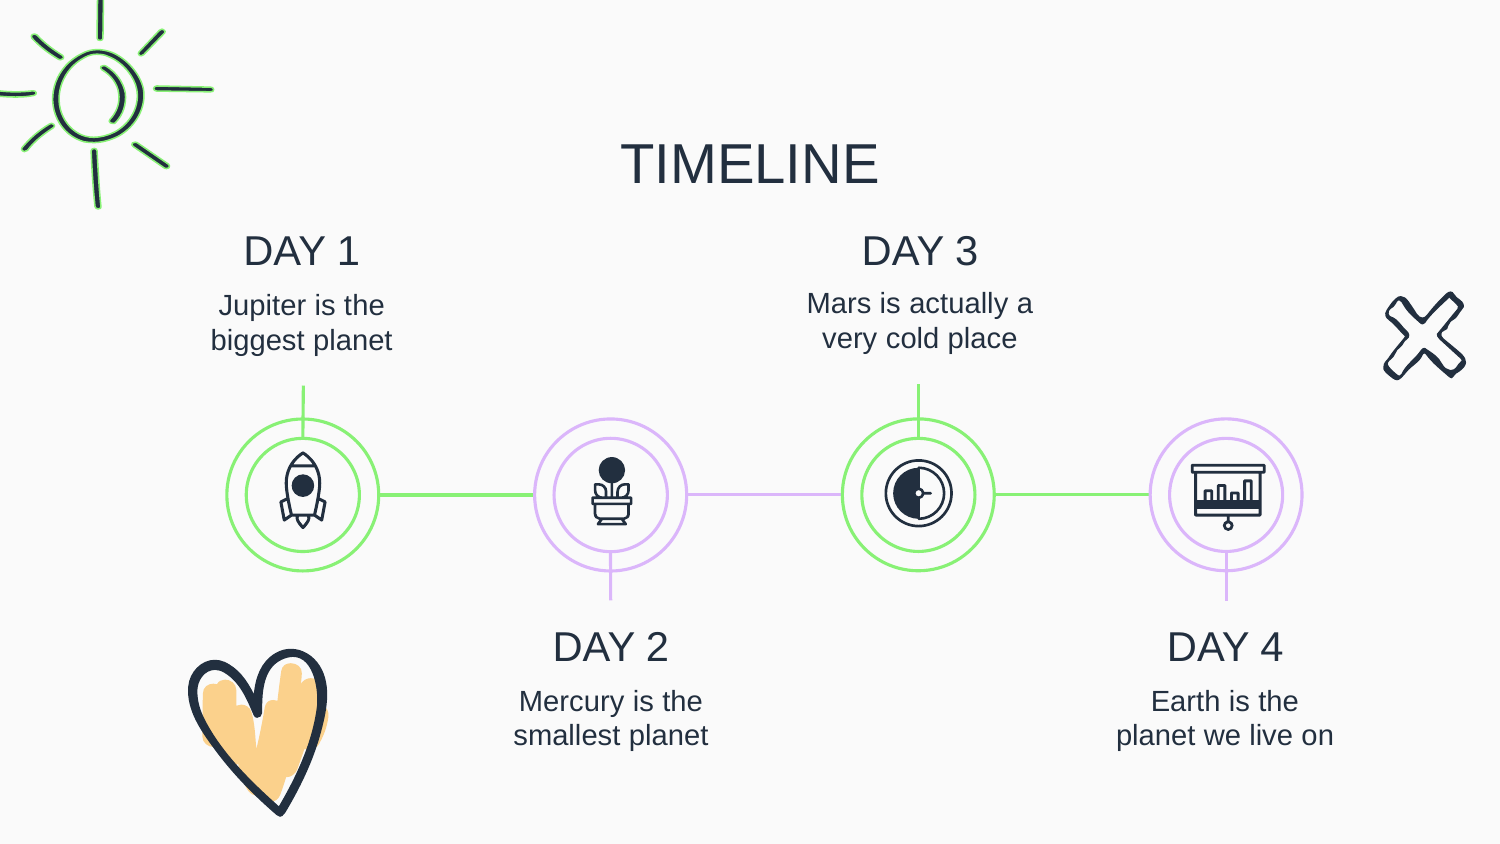

# TIMELINE
DAY 1
DAY 3
Mars is actually a very cold place
Jupiter is the biggest planet

DAY 2
DAY 4
Mercury is the smallest planet

Earth is the planet we live on